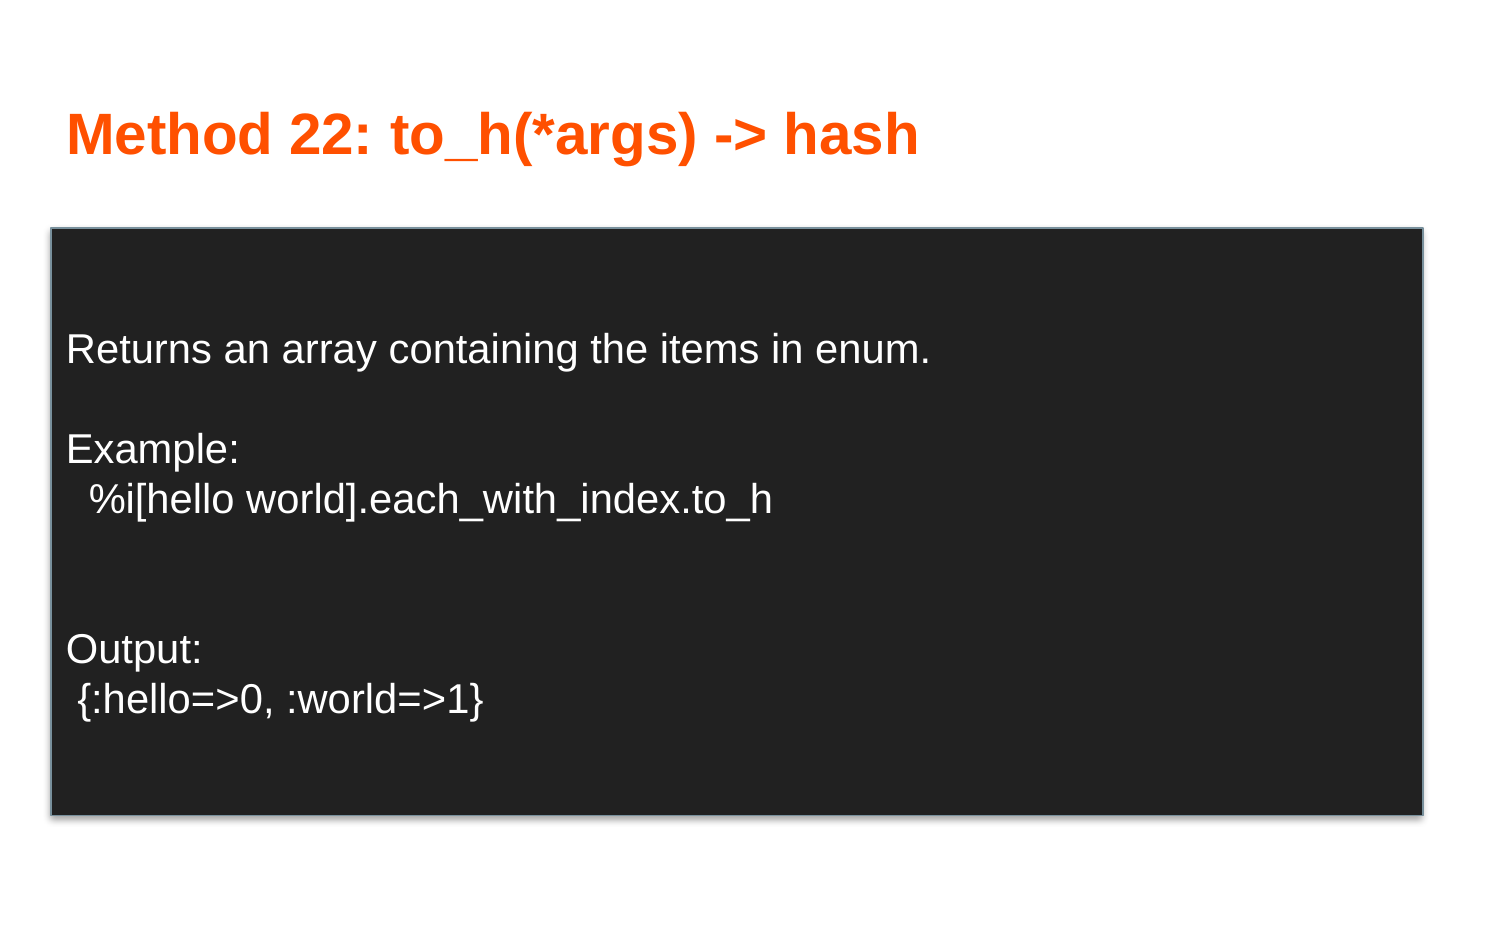

# Method 22: to_h(*args) -> hash
Returns an array containing the items in enum.

Example:
  %i[hello world].each_with_index.to_h

Output:
 {:hello=>0, :world=>1}